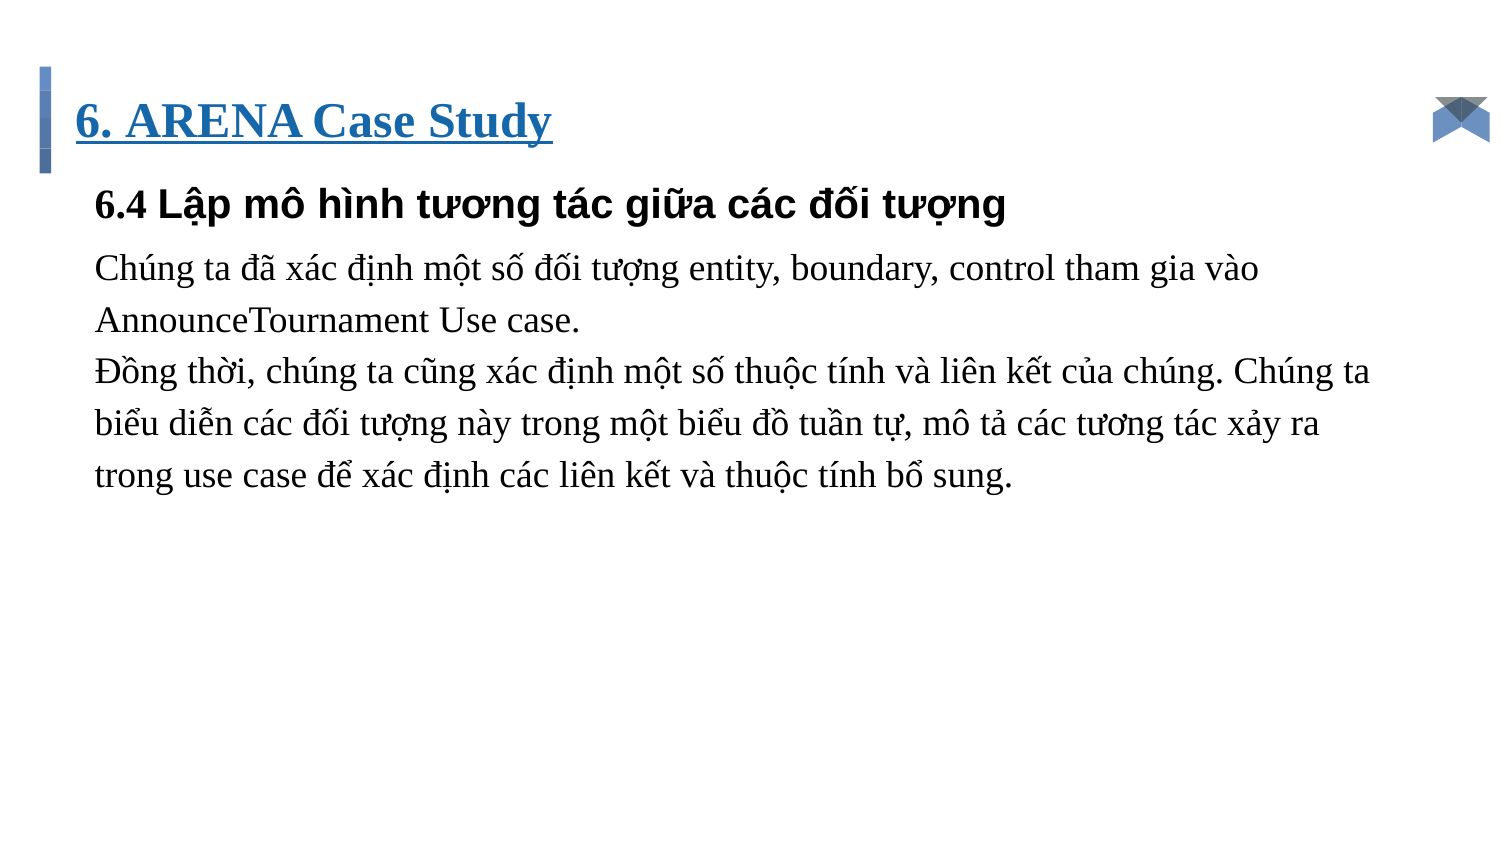

# 6. ARENA Case Study

6.4 Lập mô hình tương tác giữa các đối tượng
Chúng ta đã xác định một số đối tượng entity, boundary, control tham gia vào AnnounceTournament Use case.
Đồng thời, chúng ta cũng xác định một số thuộc tính và liên kết của chúng. Chúng ta biểu diễn các đối tượng này trong một biểu đồ tuần tự, mô tả các tương tác xảy ra trong use case để xác định các liên kết và thuộc tính bổ sung.